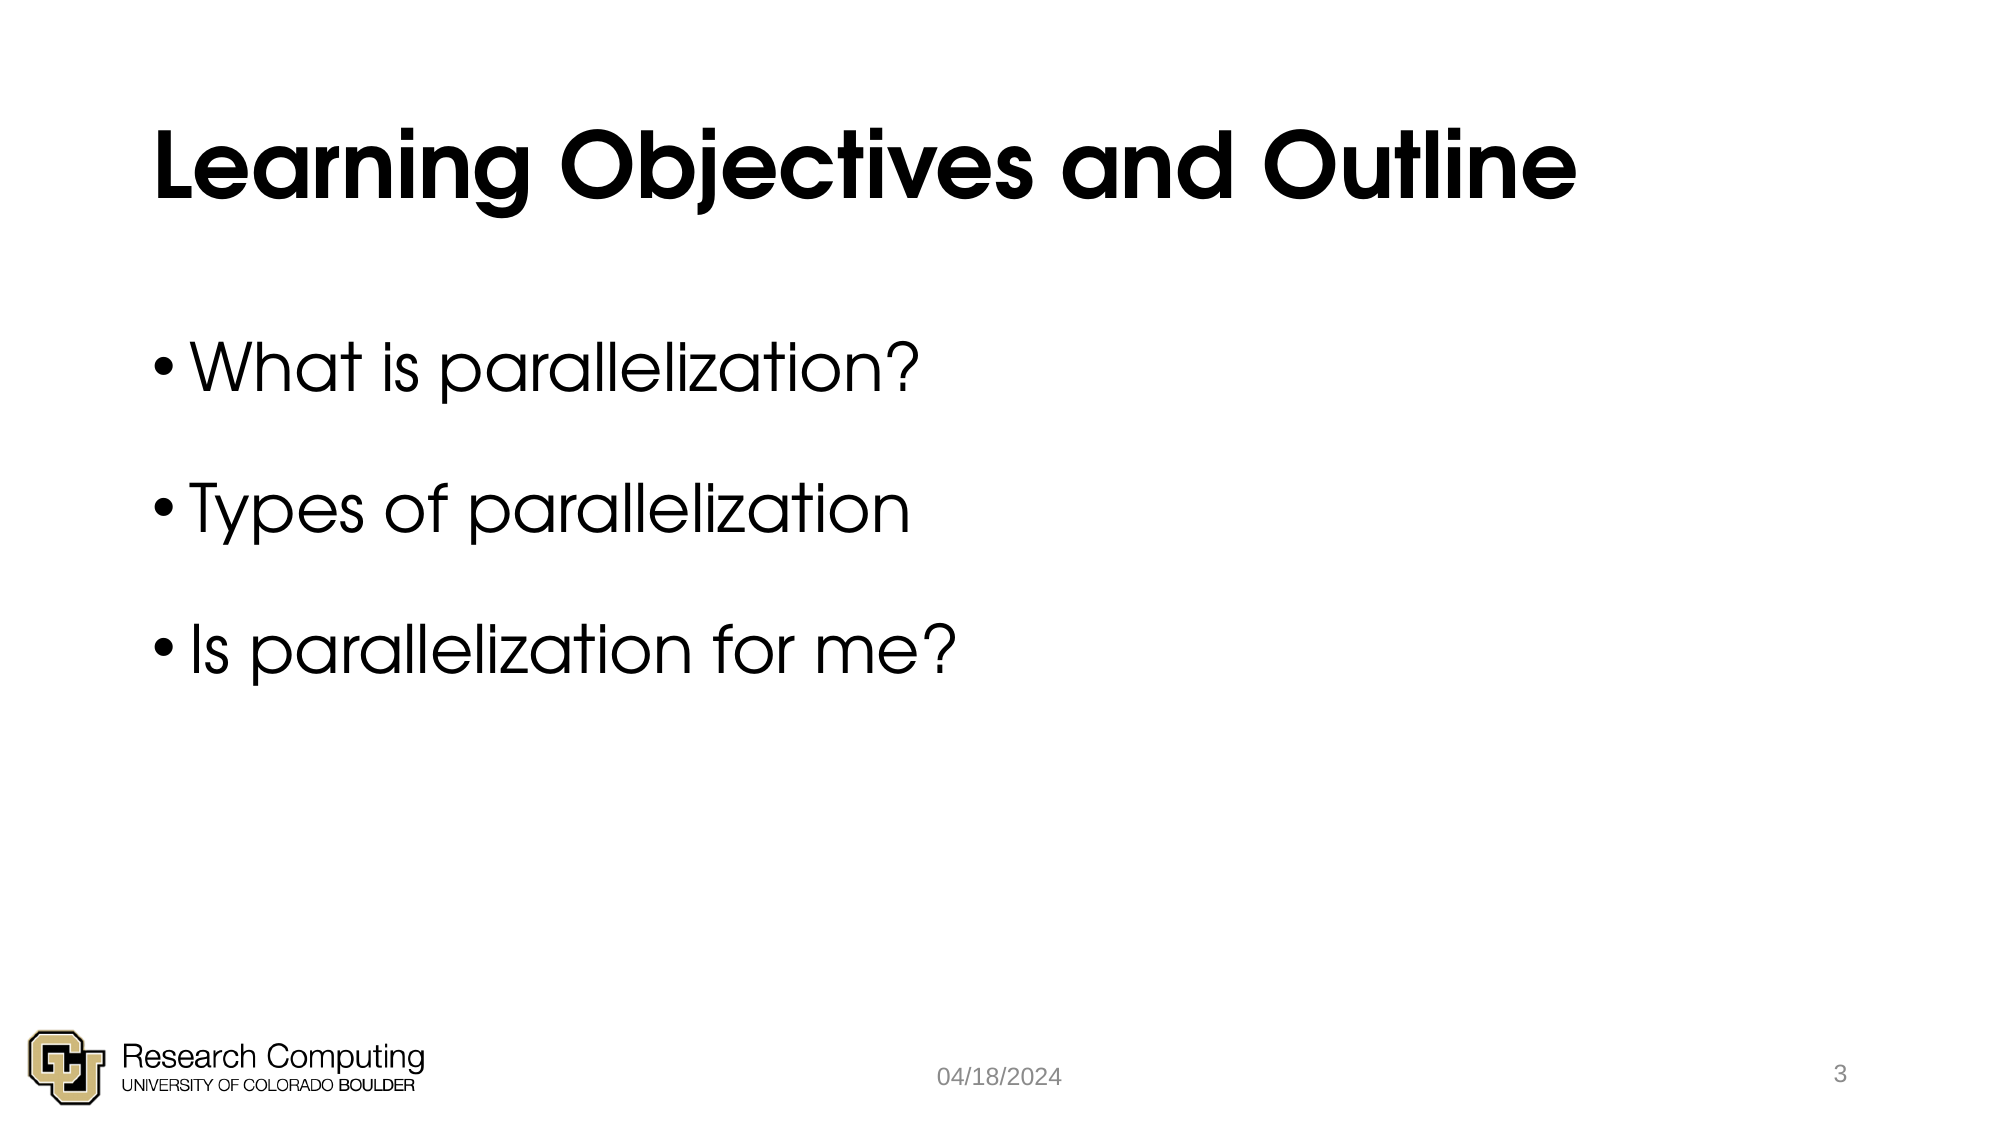

# Learning Objectives and Outline
What is parallelization?
Types of parallelization
Is parallelization for me?

3
04/18/2024